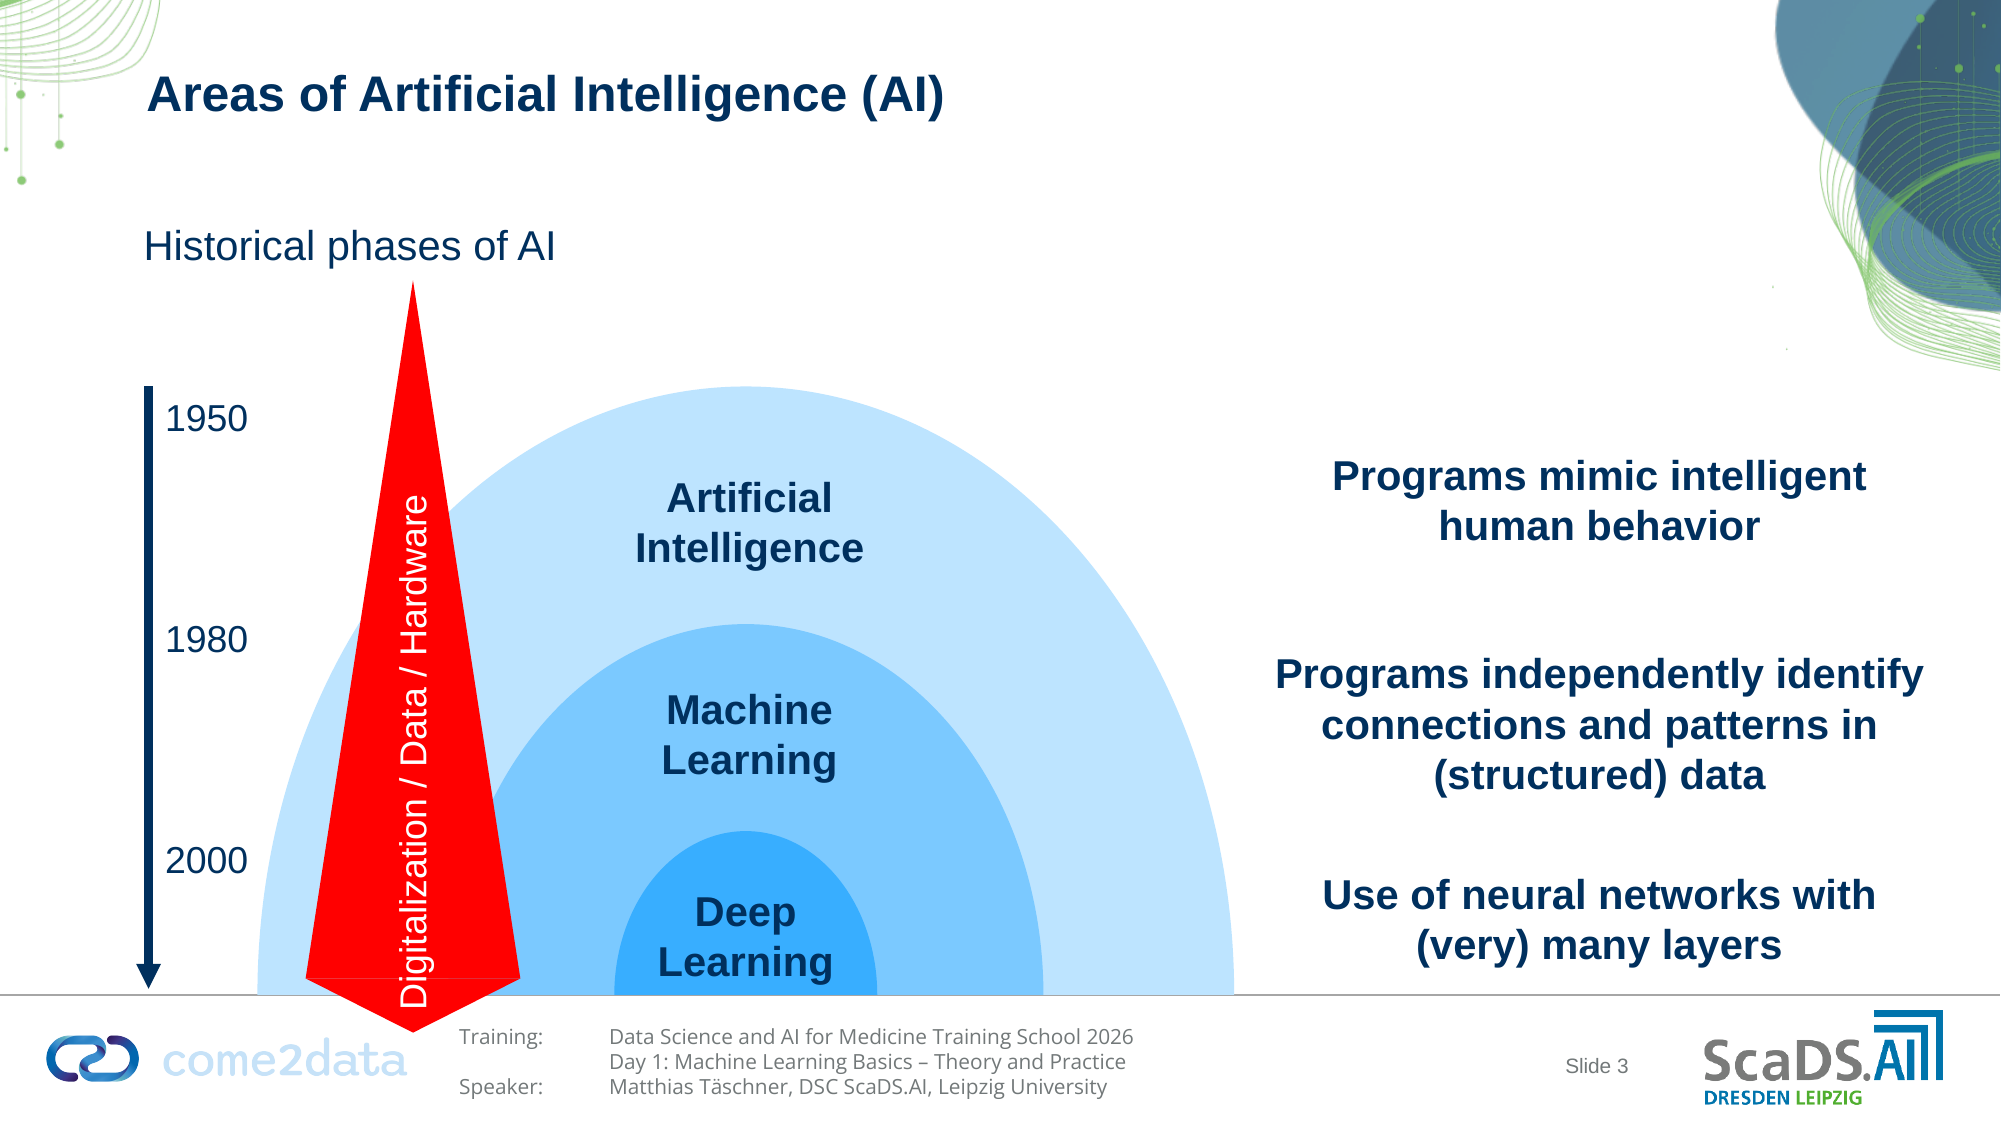

# Areas of Artificial Intelligence (AI)
Historical phases of AI

Digitalization / Data / Hardware
1950
1980
2000

Programs mimic intelligent human behavior
Artificial Intelligence
Machine
Learning
Deep
Learning
Programs independently identify connections and patterns in (structured) data
Use of neural networks with (very) many layers